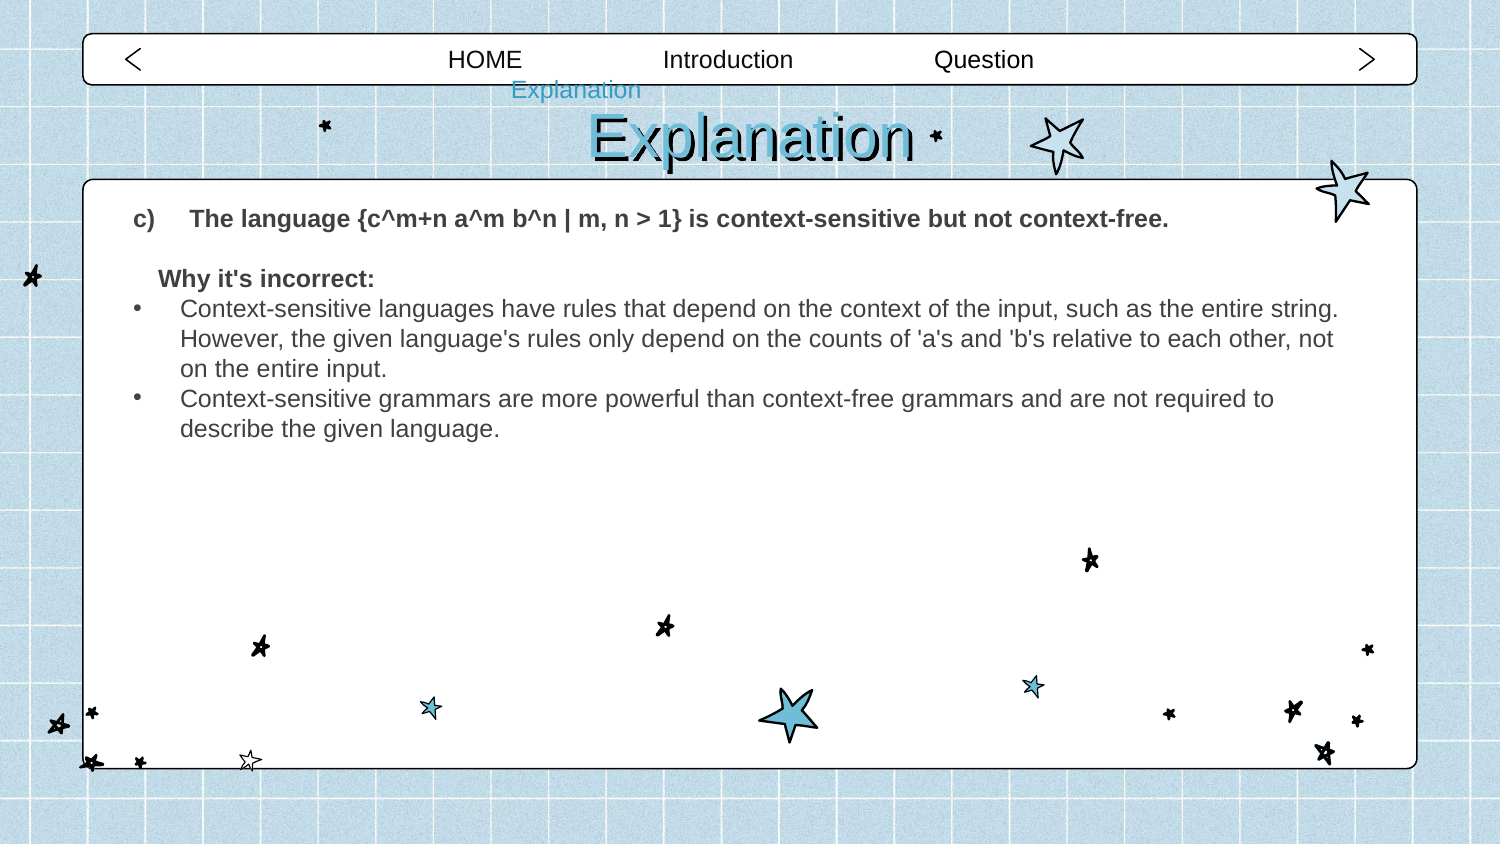

HOME                    Introduction                    Question                    Explanation

# Explanation

The language {c^m+n a^m b^n | m, n > 1} is context-sensitive but not context-free.

Why it's incorrect:
Context-sensitive languages have rules that depend on the context of the input, such as the entire string. However, the given language's rules only depend on the counts of 'a's and 'b's relative to each other, not on the entire input.
Context-sensitive grammars are more powerful than context-free grammars and are not required to describe the given language.